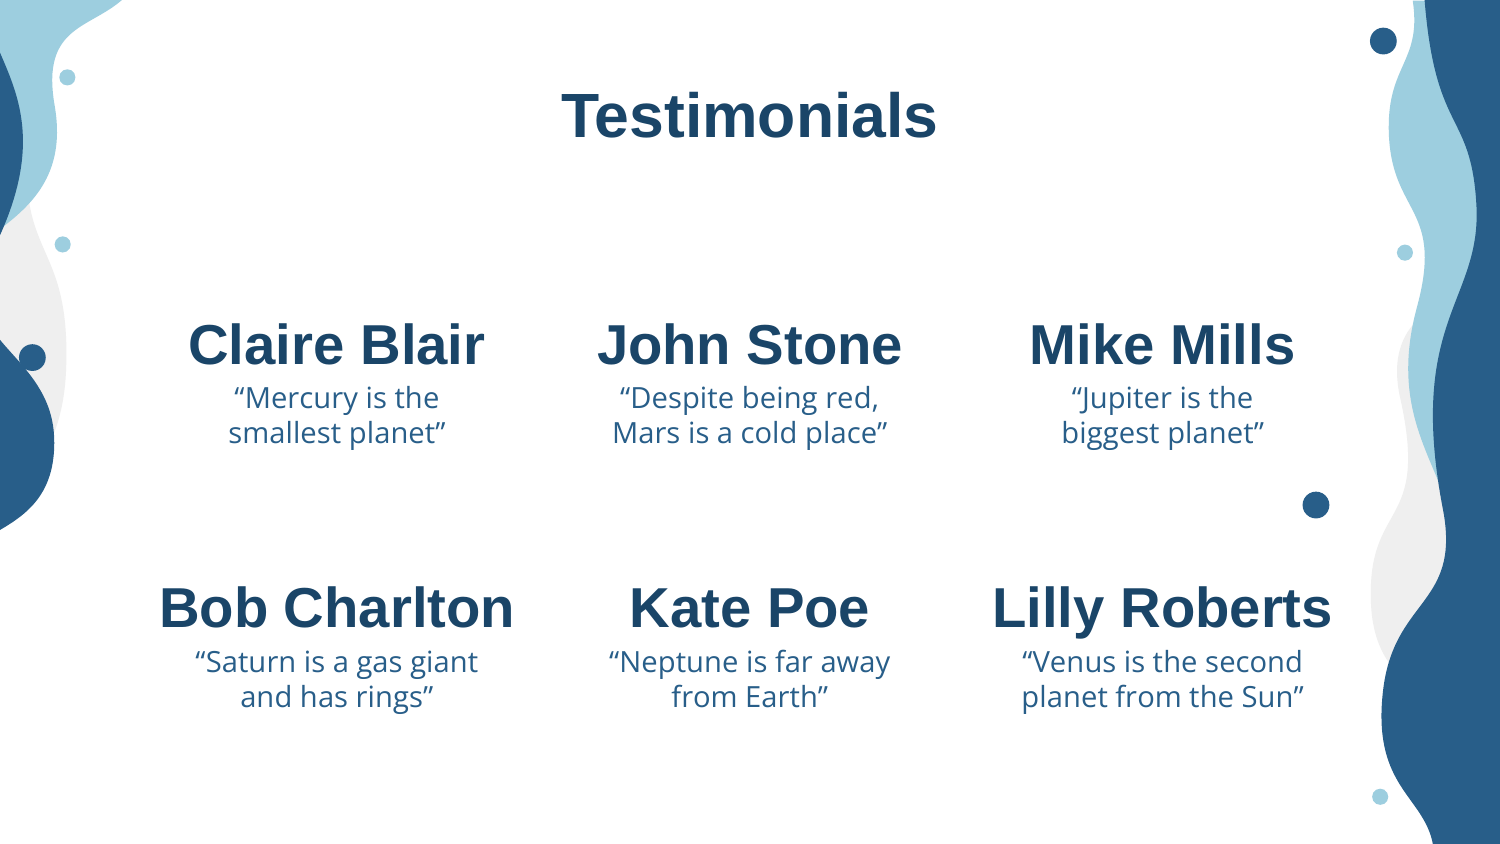

# Testimonials
Claire Blair
John Stone
Mike Mills
“Mercury is the smallest planet”
“Despite being red, Mars is a cold place”
“Jupiter is the biggest planet”
Bob Charlton
Kate Poe
Lilly Roberts
“Saturn is a gas giant and has rings”
“Neptune is far away from Earth”
“Venus is the second planet from the Sun”